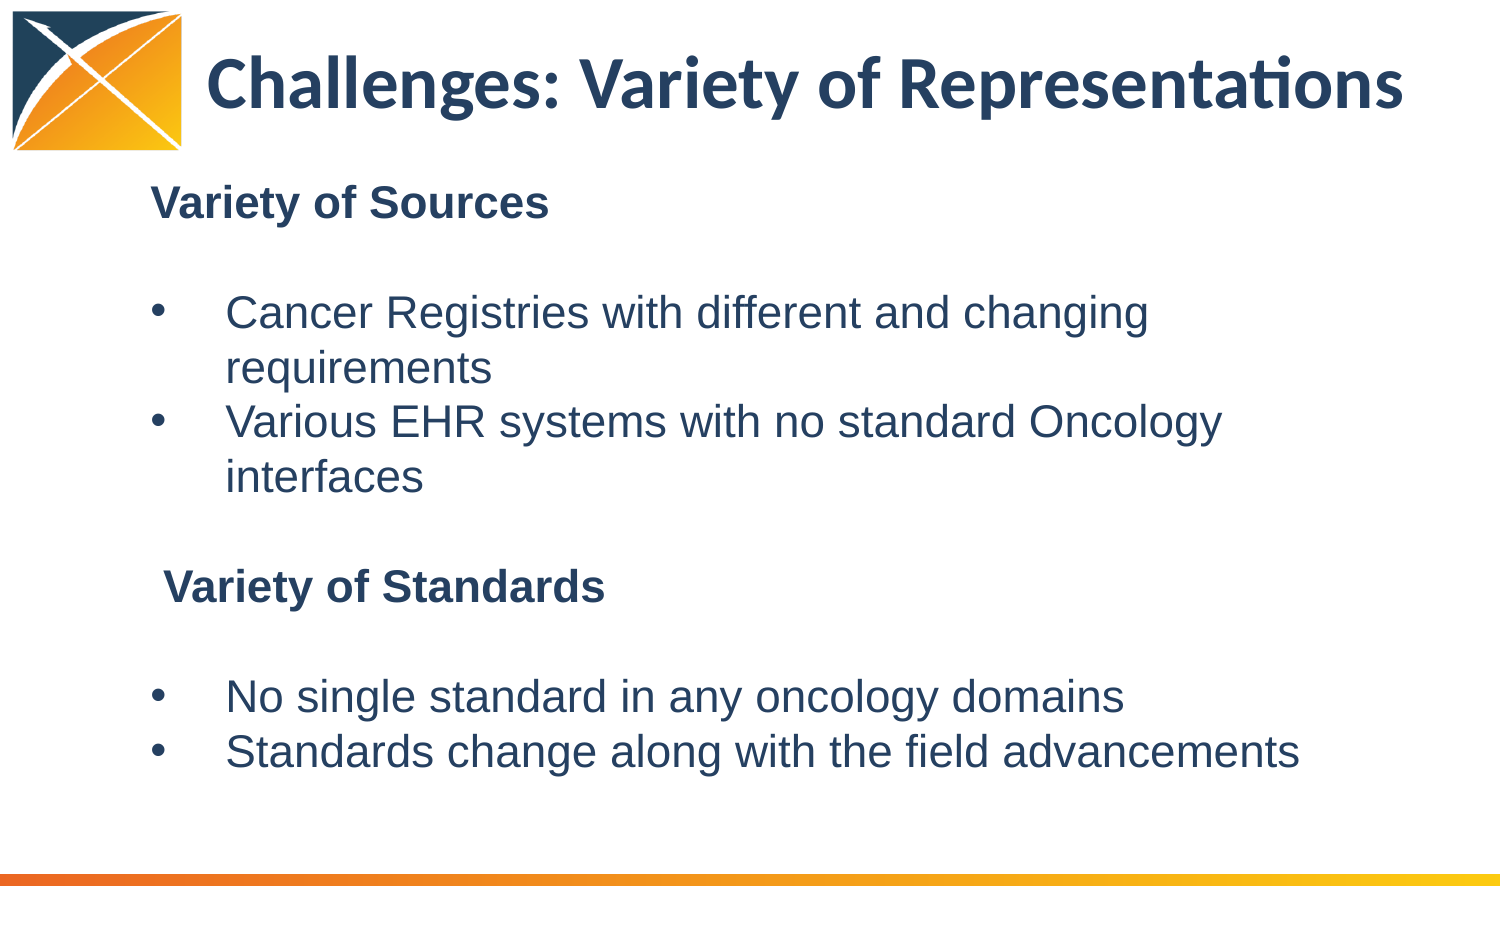

# Challenges: Variety of Representations
Variety of Sources

Cancer Registries with different and changing requirements
Various EHR systems with no standard Oncology interfaces

 Variety of Standards

No single standard in any oncology domains
Standards change along with the field advancements